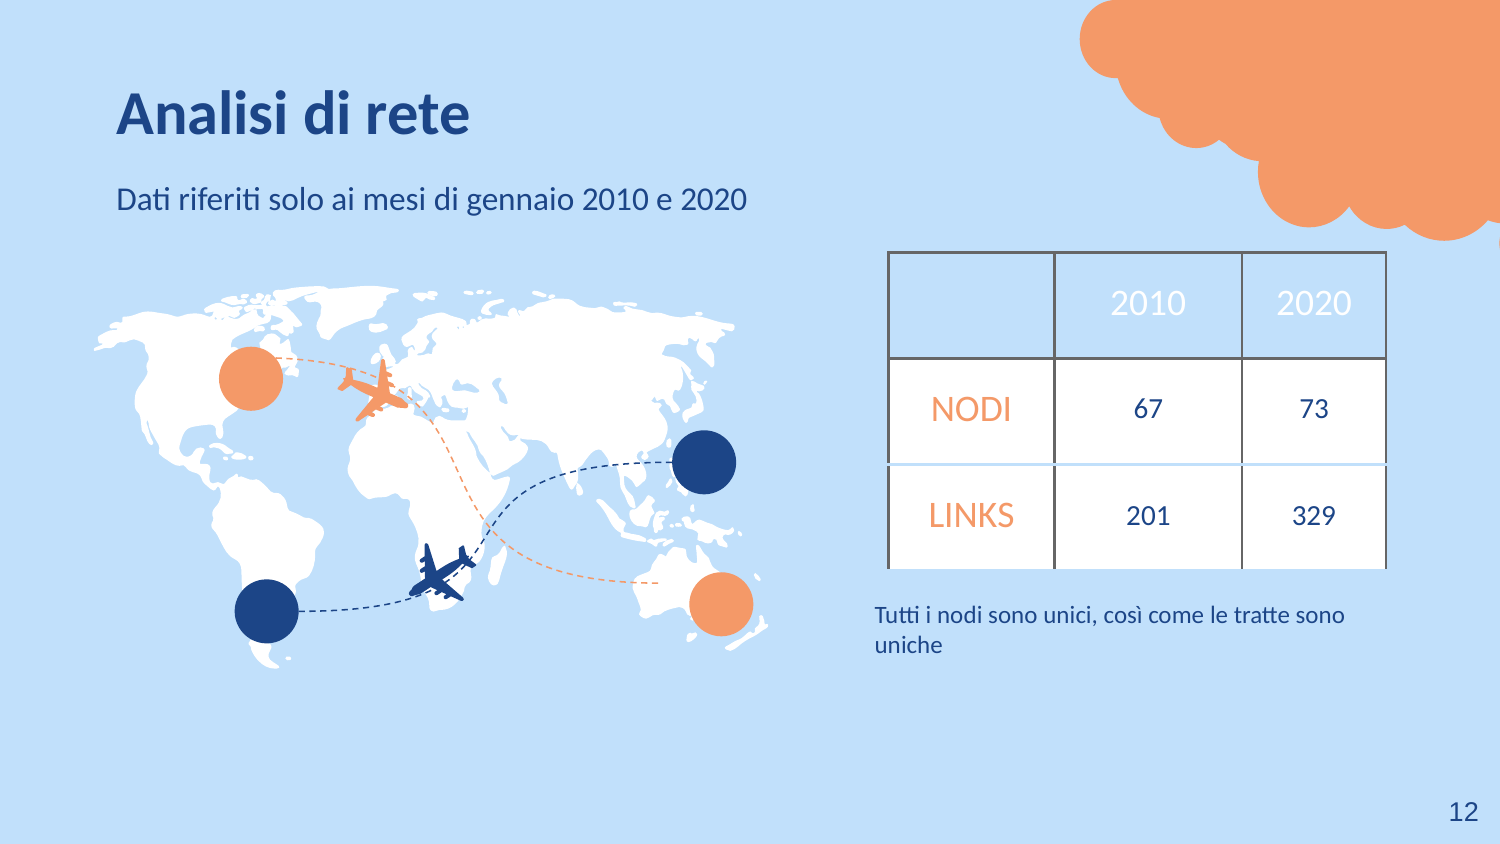

# Analisi di rete
Dati riferiti solo ai mesi di gennaio 2010 e 2020
|  | 2010 | 2020 |
| --- | --- | --- |
| NODI | 67 | 73 |
| LINKS | 201 | 329 |

Tutti i nodi sono unici, così come le tratte sono uniche
12